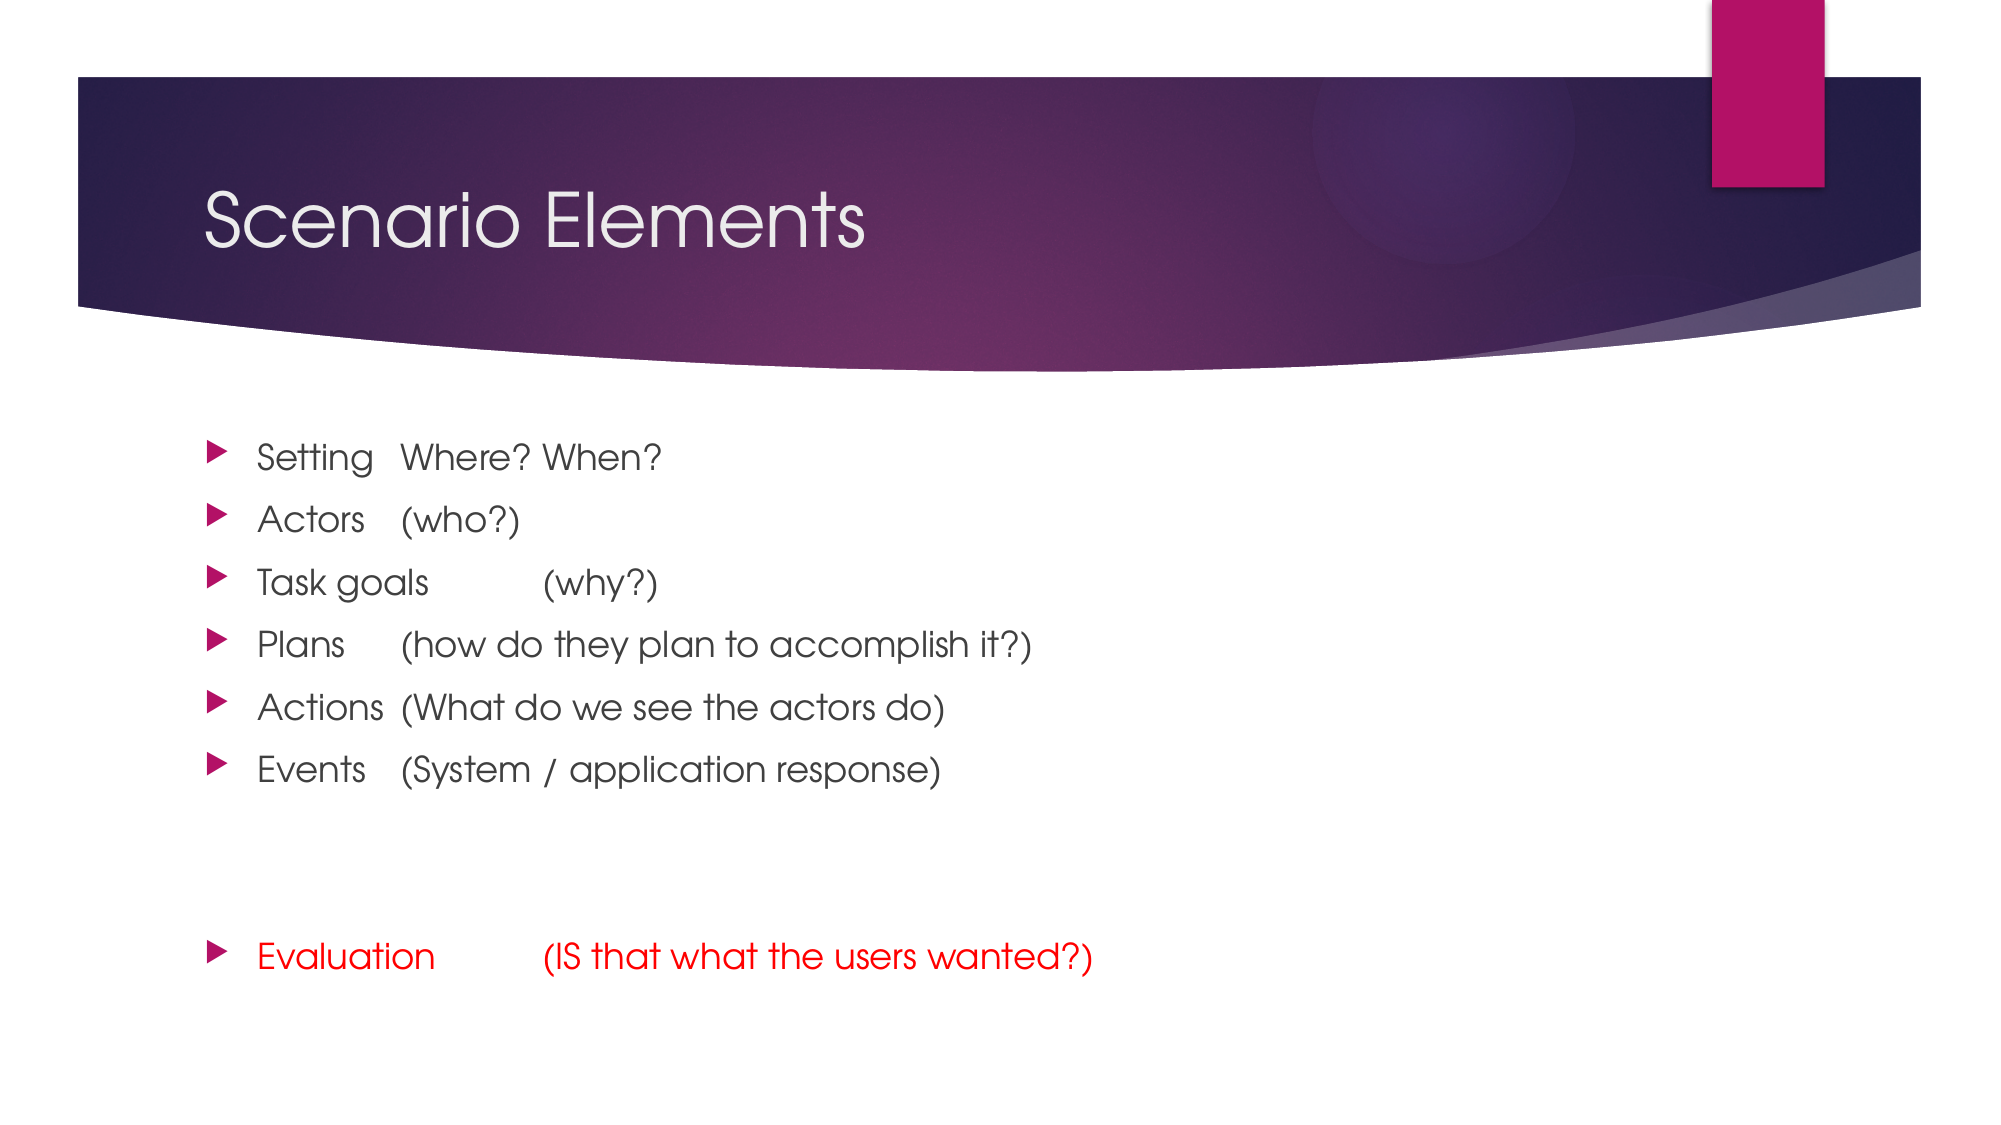

# Scenario Elements
Setting		Where? When?
Actors		(who?)
Task goals		(why?)
Plans		(how do they plan to accomplish it?)
Actions		(What do we see the actors do)
Events		(System / application response)

Evaluation		(IS that what the users wanted?)